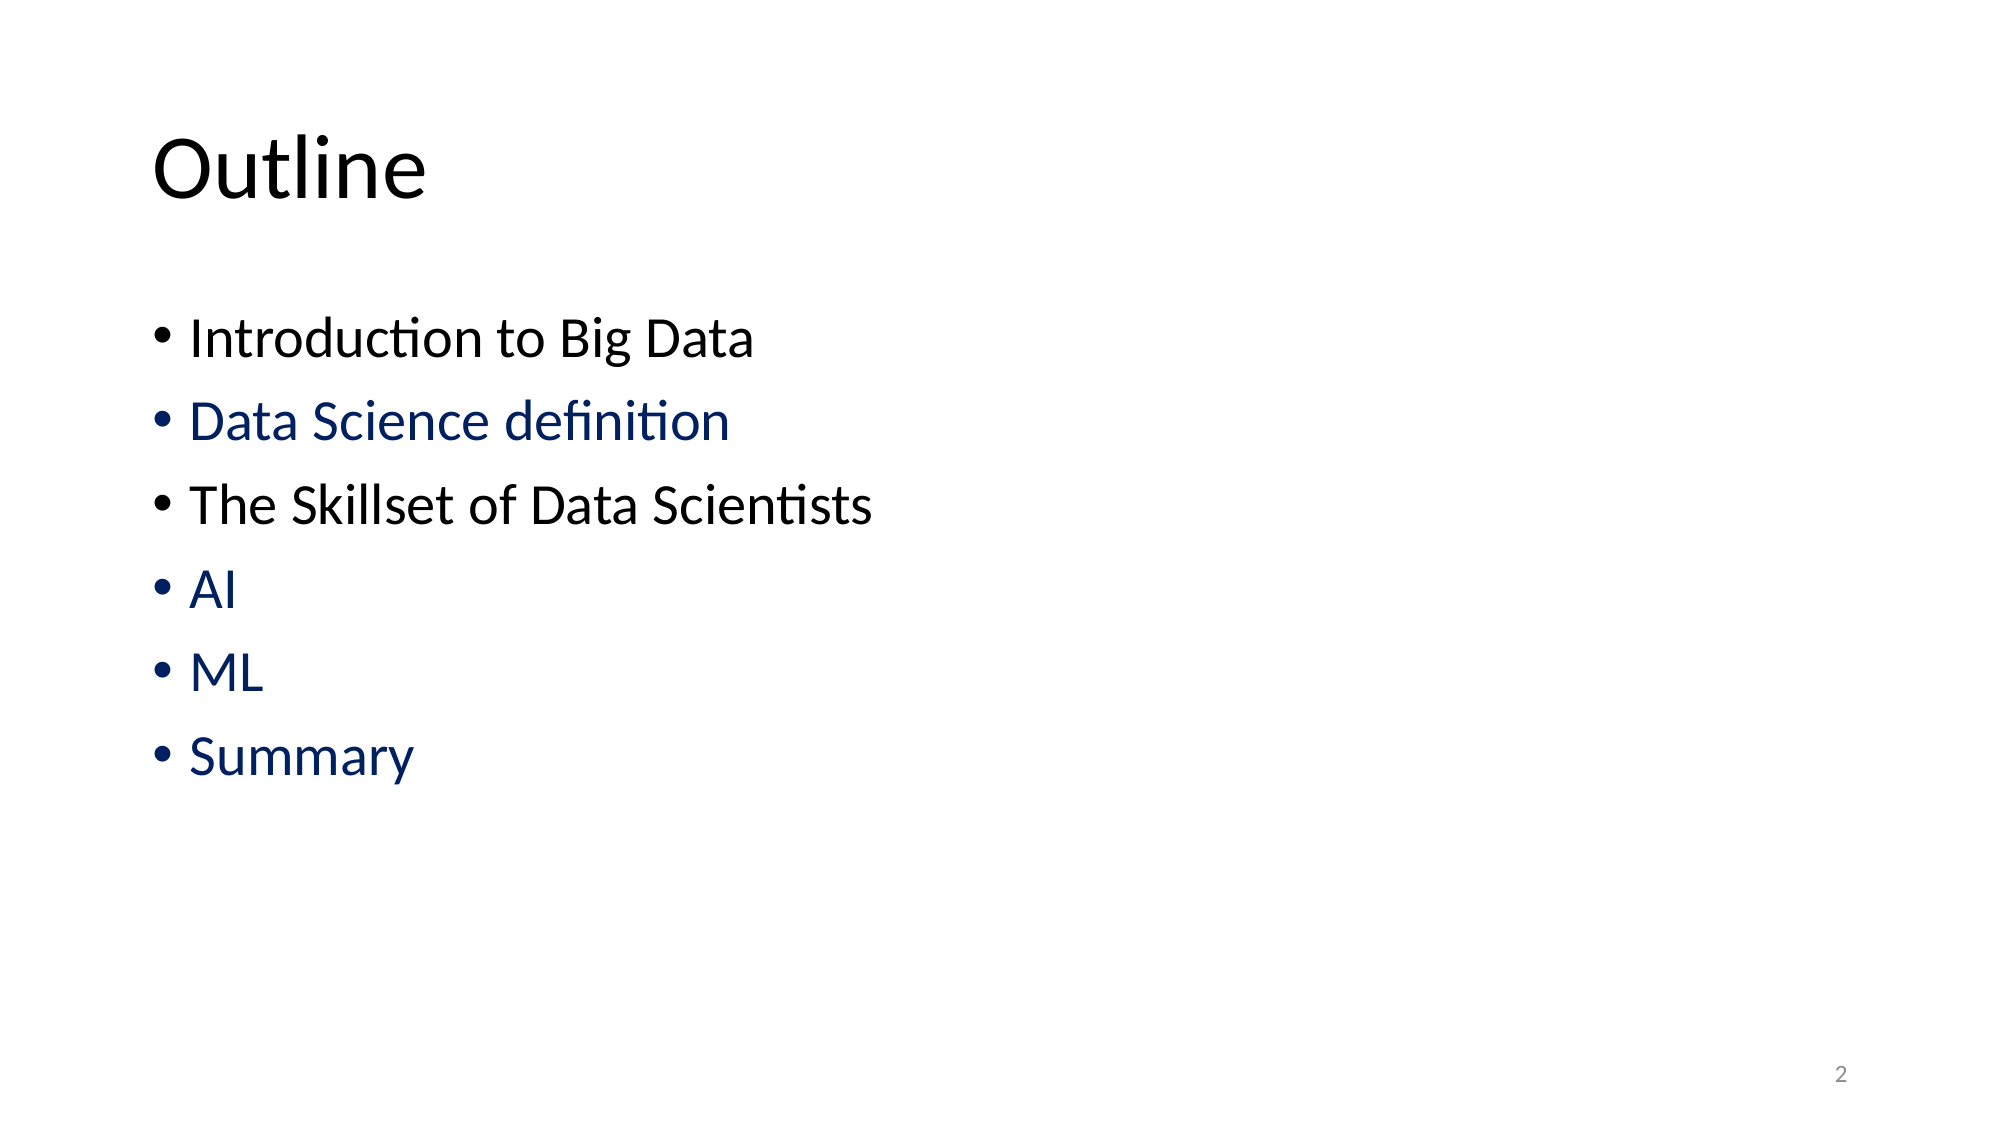

# Outline
Introduction to Big Data
Data Science definition
The Skillset of Data Scientists
AI
ML
Summary
2